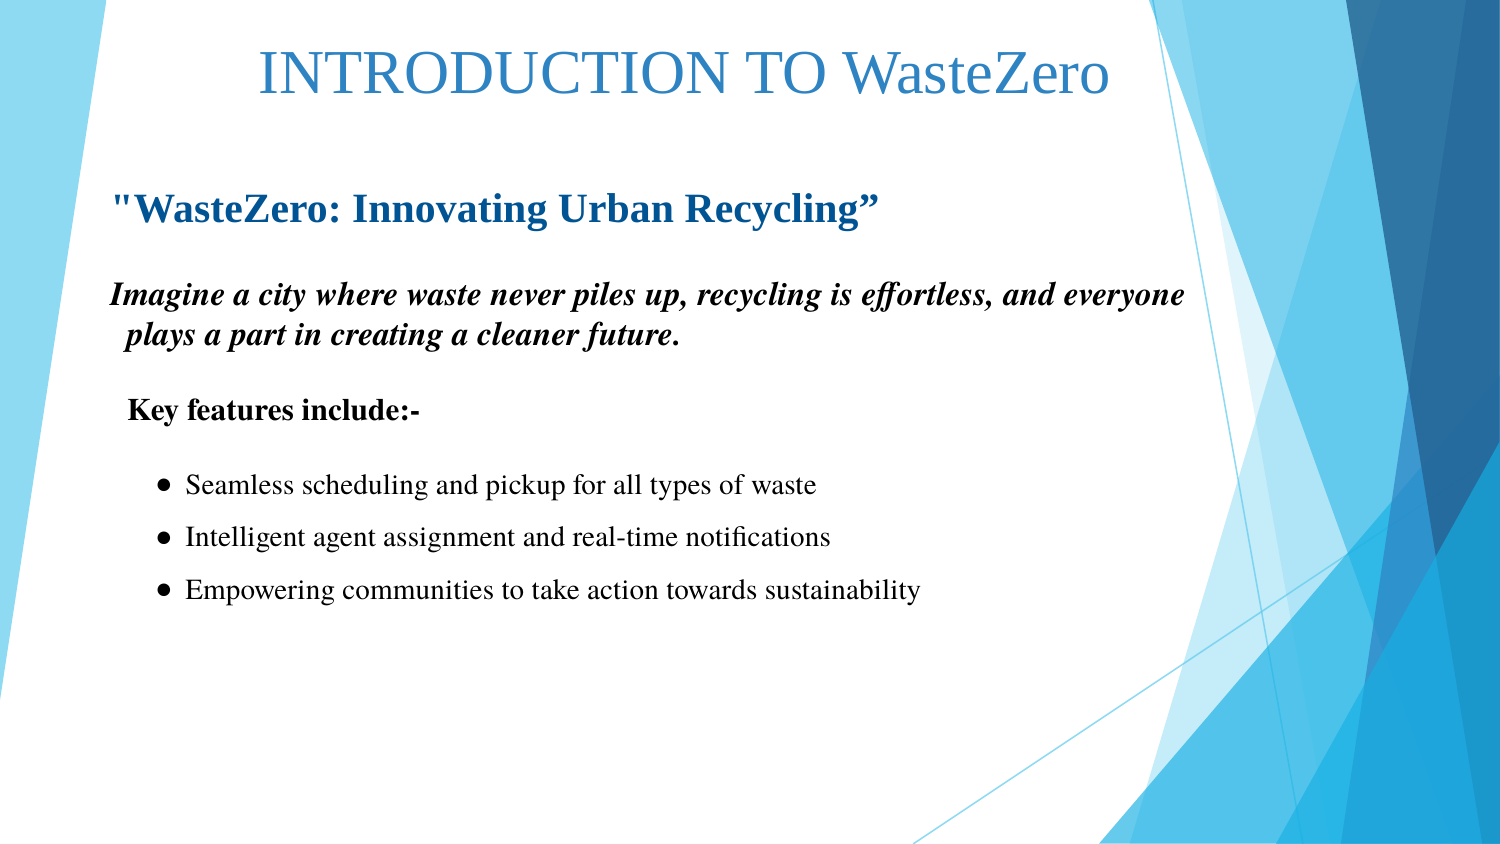

INTRODUCTION TO WasteZero
"WasteZero: Innovating Urban Recycling”
Imagine a city where waste never piles up, recycling is effortless, and everyone plays a part in creating a cleaner future.
Key features include:-
Seamless scheduling and pickup for all types of waste
Intelligent agent assignment and real-time notifications
Empowering communities to take action towards sustainability